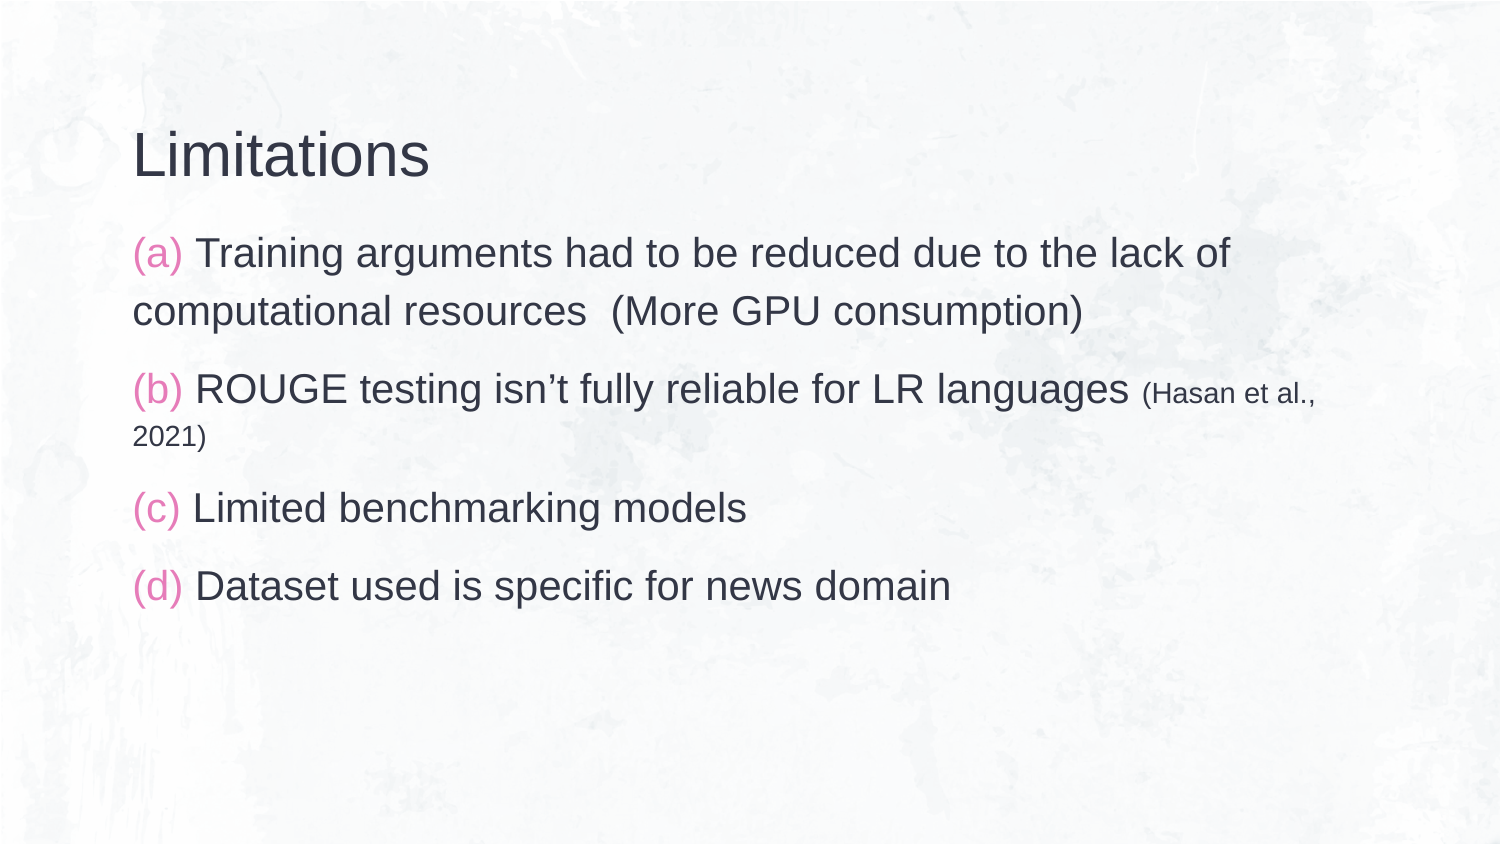

# Limitations
(a) Training arguments had to be reduced due to the lack of computational resources  (More GPU consumption)
(b) ROUGE testing isn’t fully reliable for LR languages (Hasan et al., 2021)
(c) Limited benchmarking models
(d) Dataset used is specific for news domain